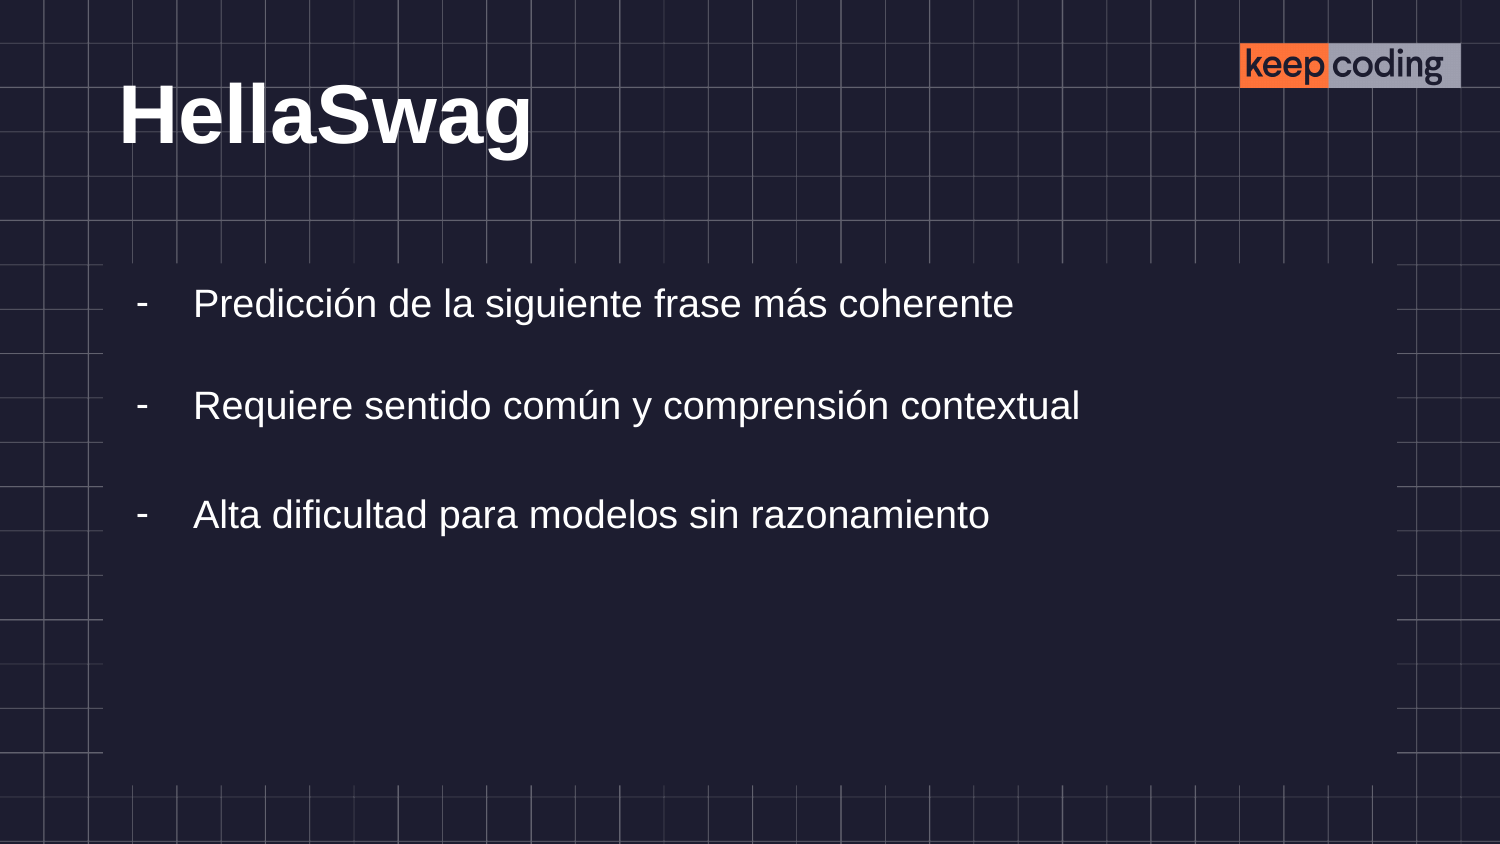

# HellaSwag

Predicción de la siguiente frase más coherente
Requiere sentido común y comprensión contextual
Alta dificultad para modelos sin razonamiento